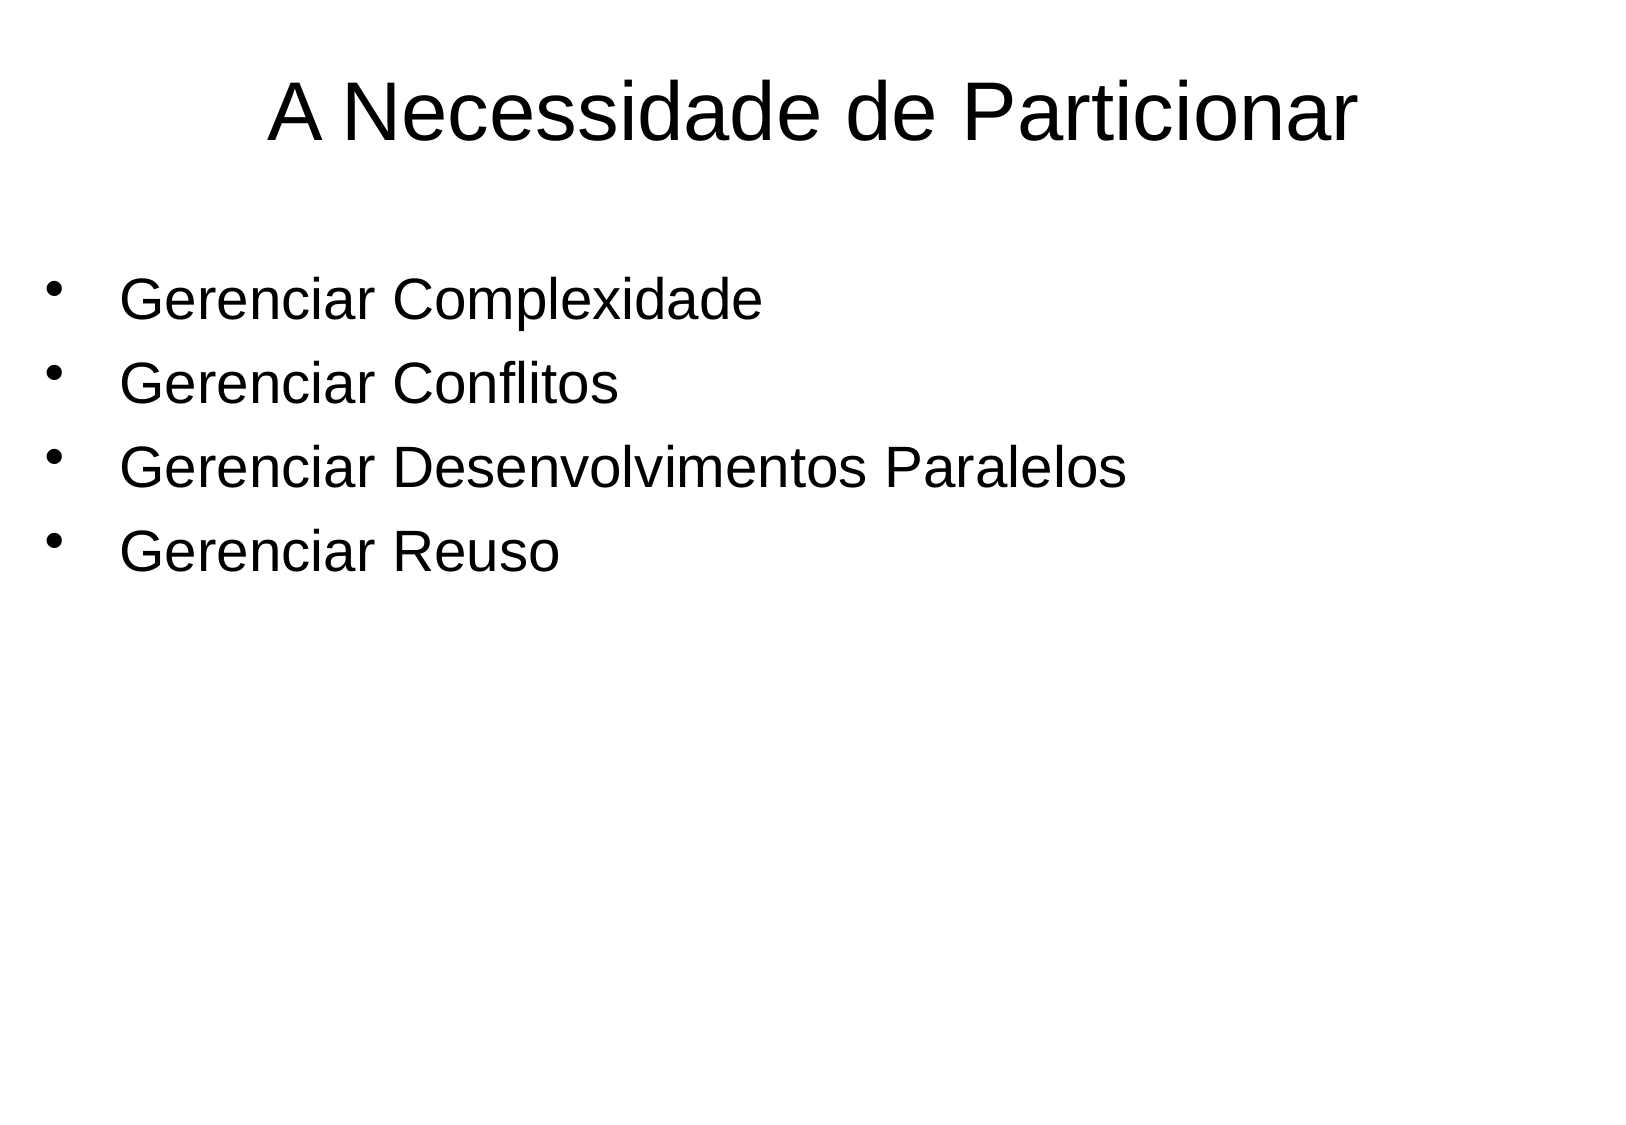

# A Necessidade de Particionar
Gerenciar Complexidade
Gerenciar Conflitos
Gerenciar Desenvolvimentos Paralelos
Gerenciar Reuso